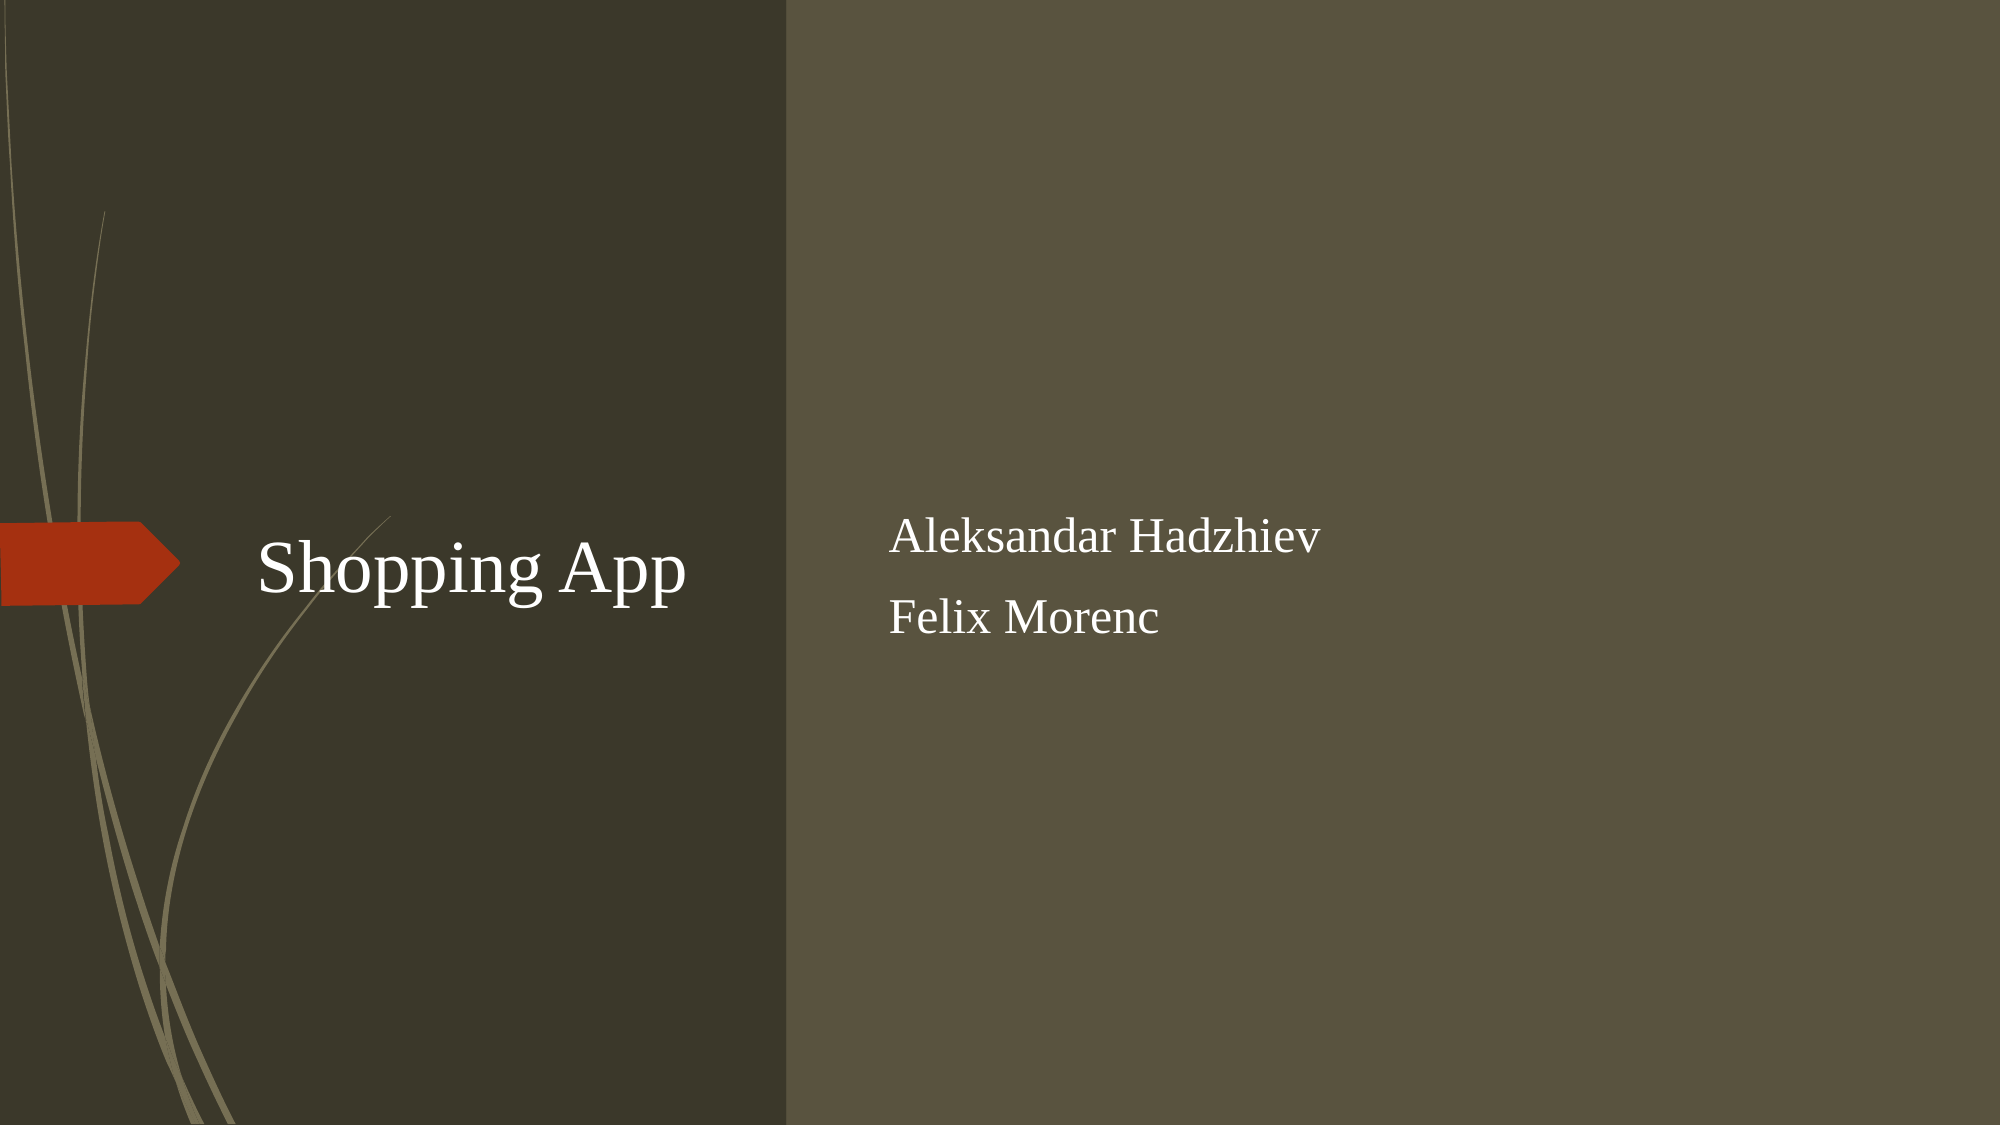

# Shopping App
Aleksandar Hadzhiev
Felix Morenc